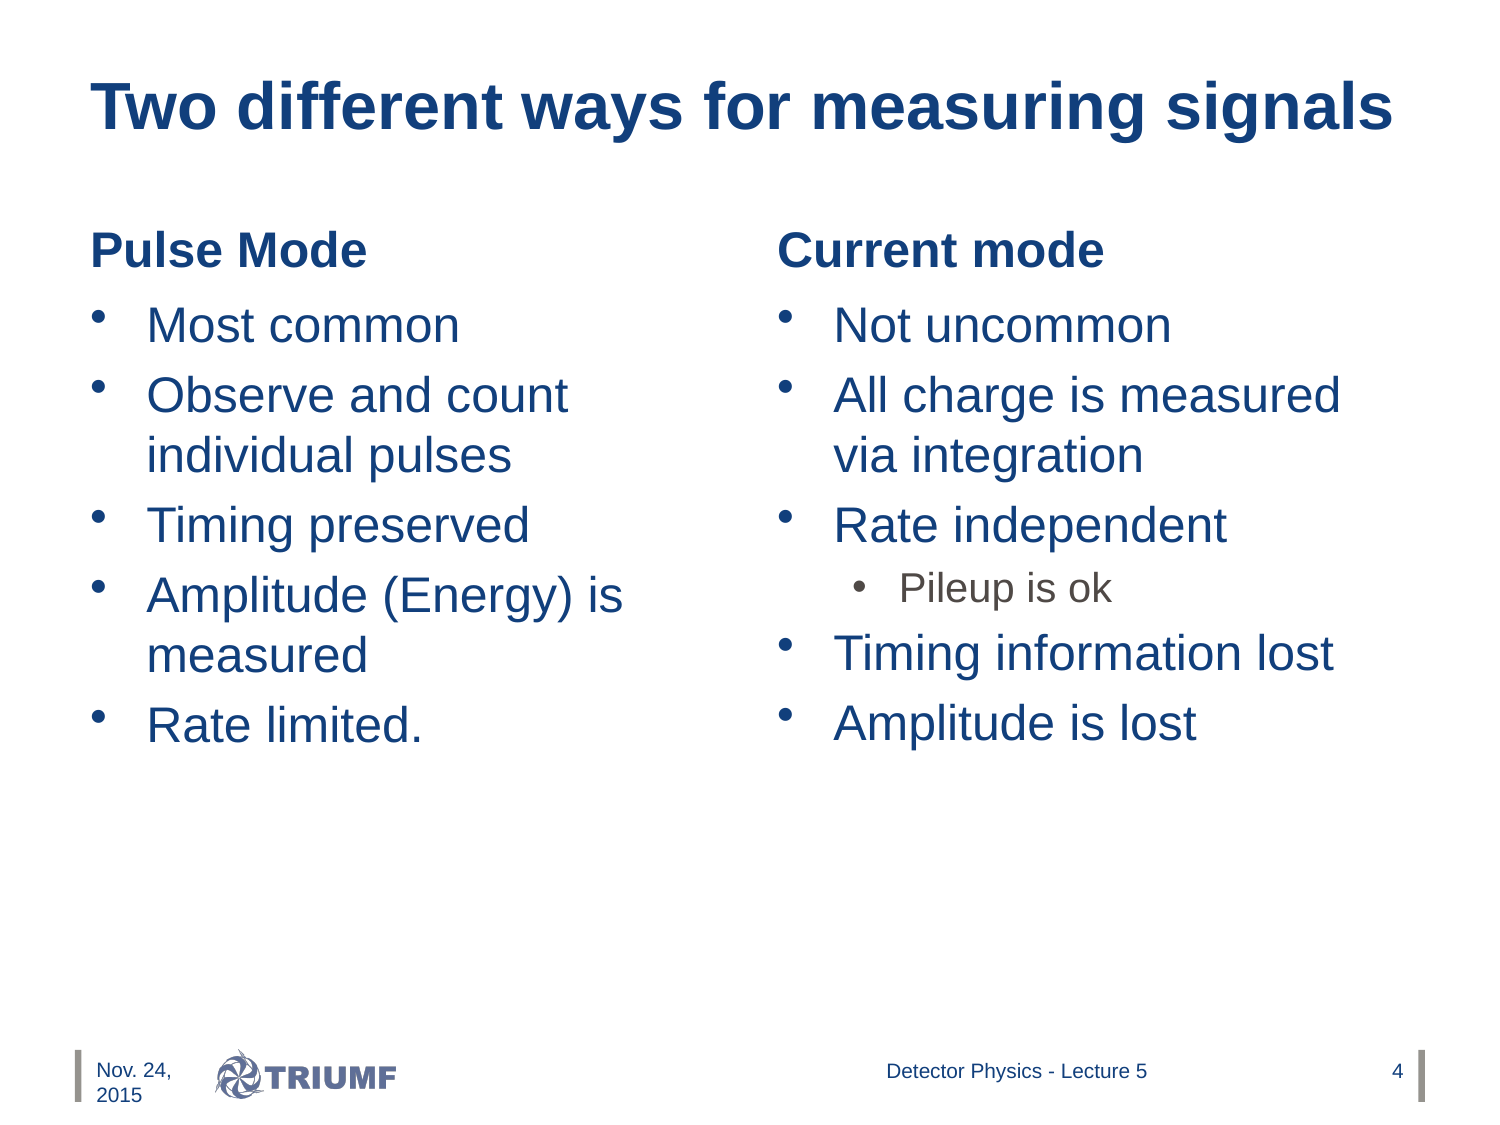

# Two different ways for measuring signals
Pulse Mode
Current mode
Most common
Observe and count individual pulses
Timing preserved
Amplitude (Energy) is measured
Rate limited.

Not uncommon
All charge is measured via integration
Rate independent
Pileup is ok
Timing information lost
Amplitude is lost
Nov. 24, 2015
Detector Physics - Lecture 5
4